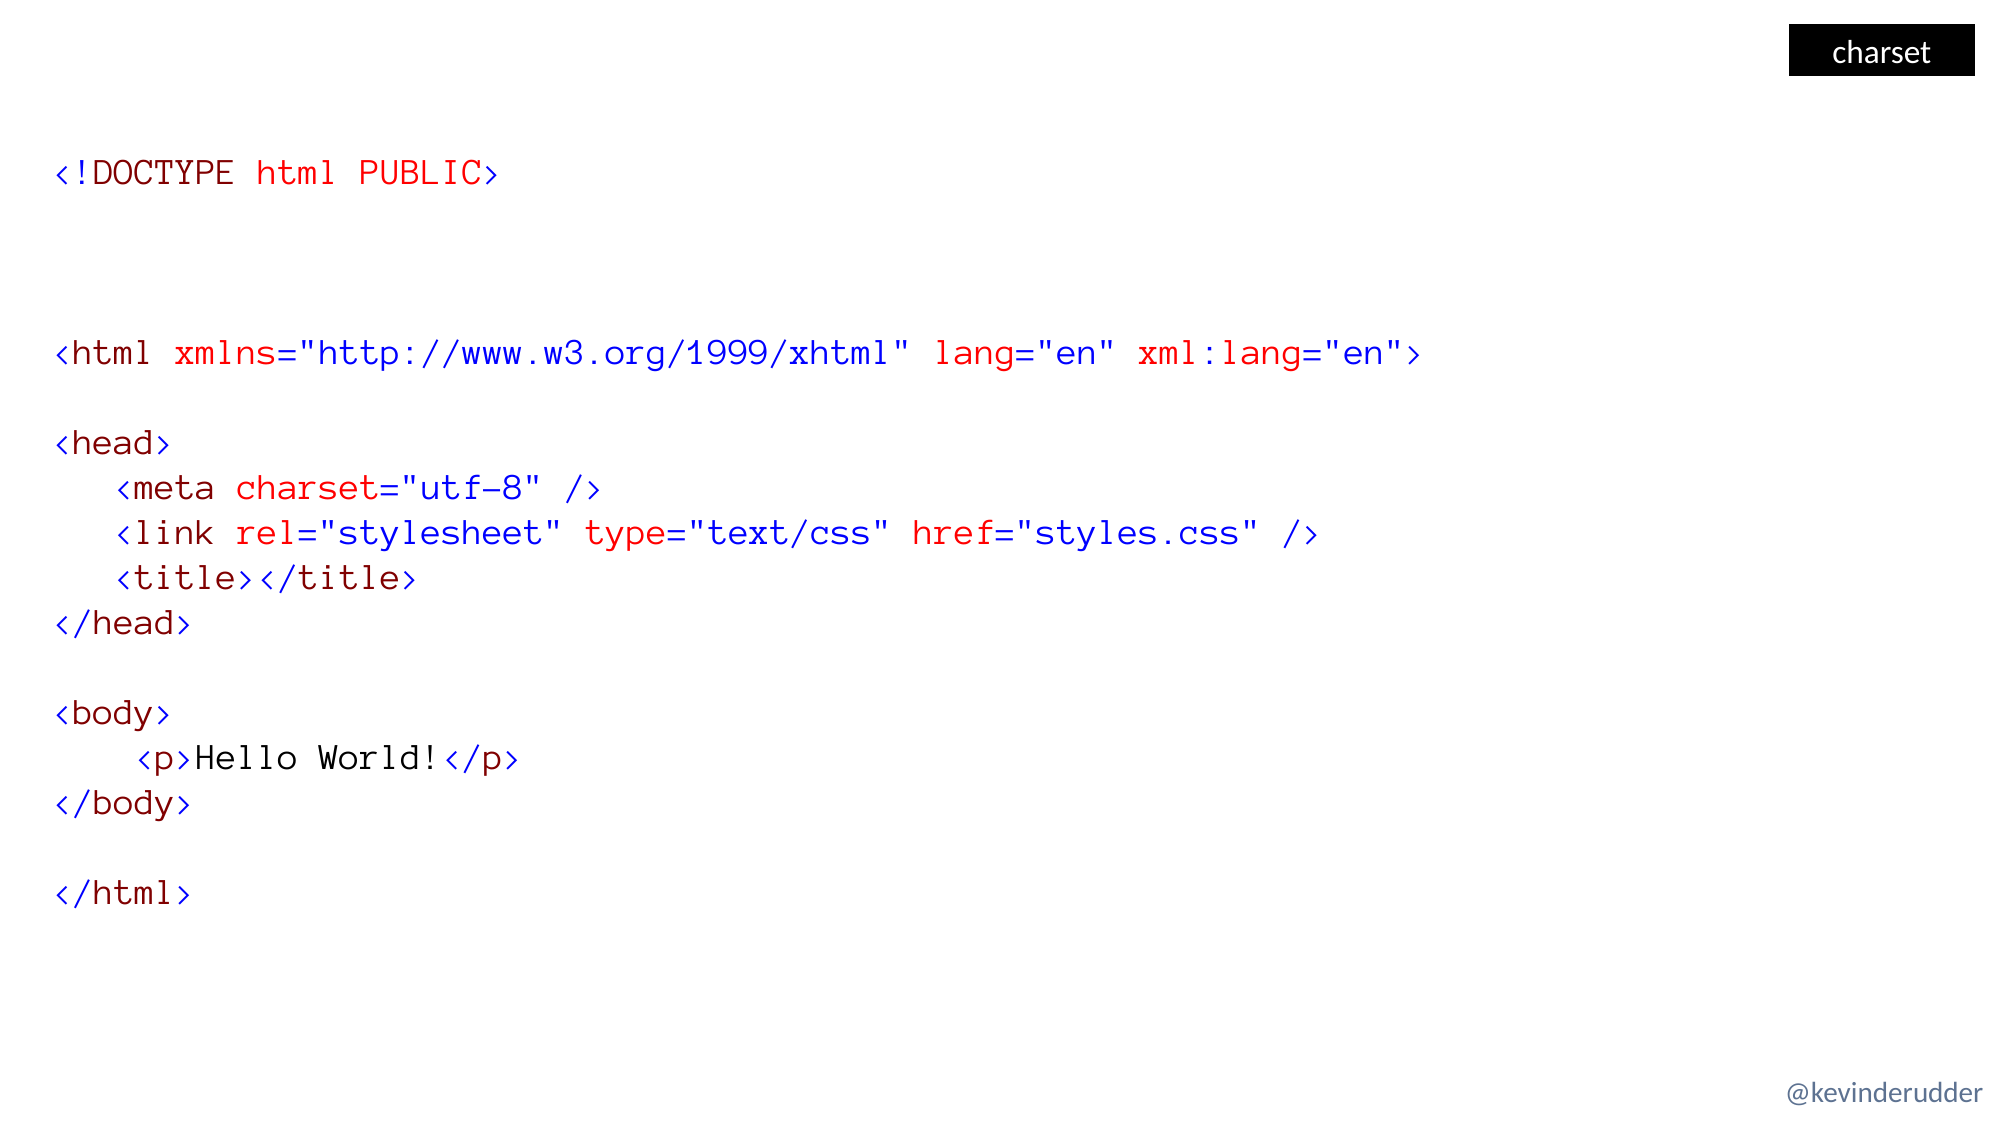

charset
<!DOCTYPE html PUBLIC>

<html xmlns="http://www.w3.org/1999/xhtml" lang="en" xml:lang="en">

<head>
   <meta charset="utf-8" />
   <link rel="stylesheet" type="text/css" href="styles.css" />
   <title></title>
</head>

<body>
    <p>Hello World!</p>
</body>

</html>